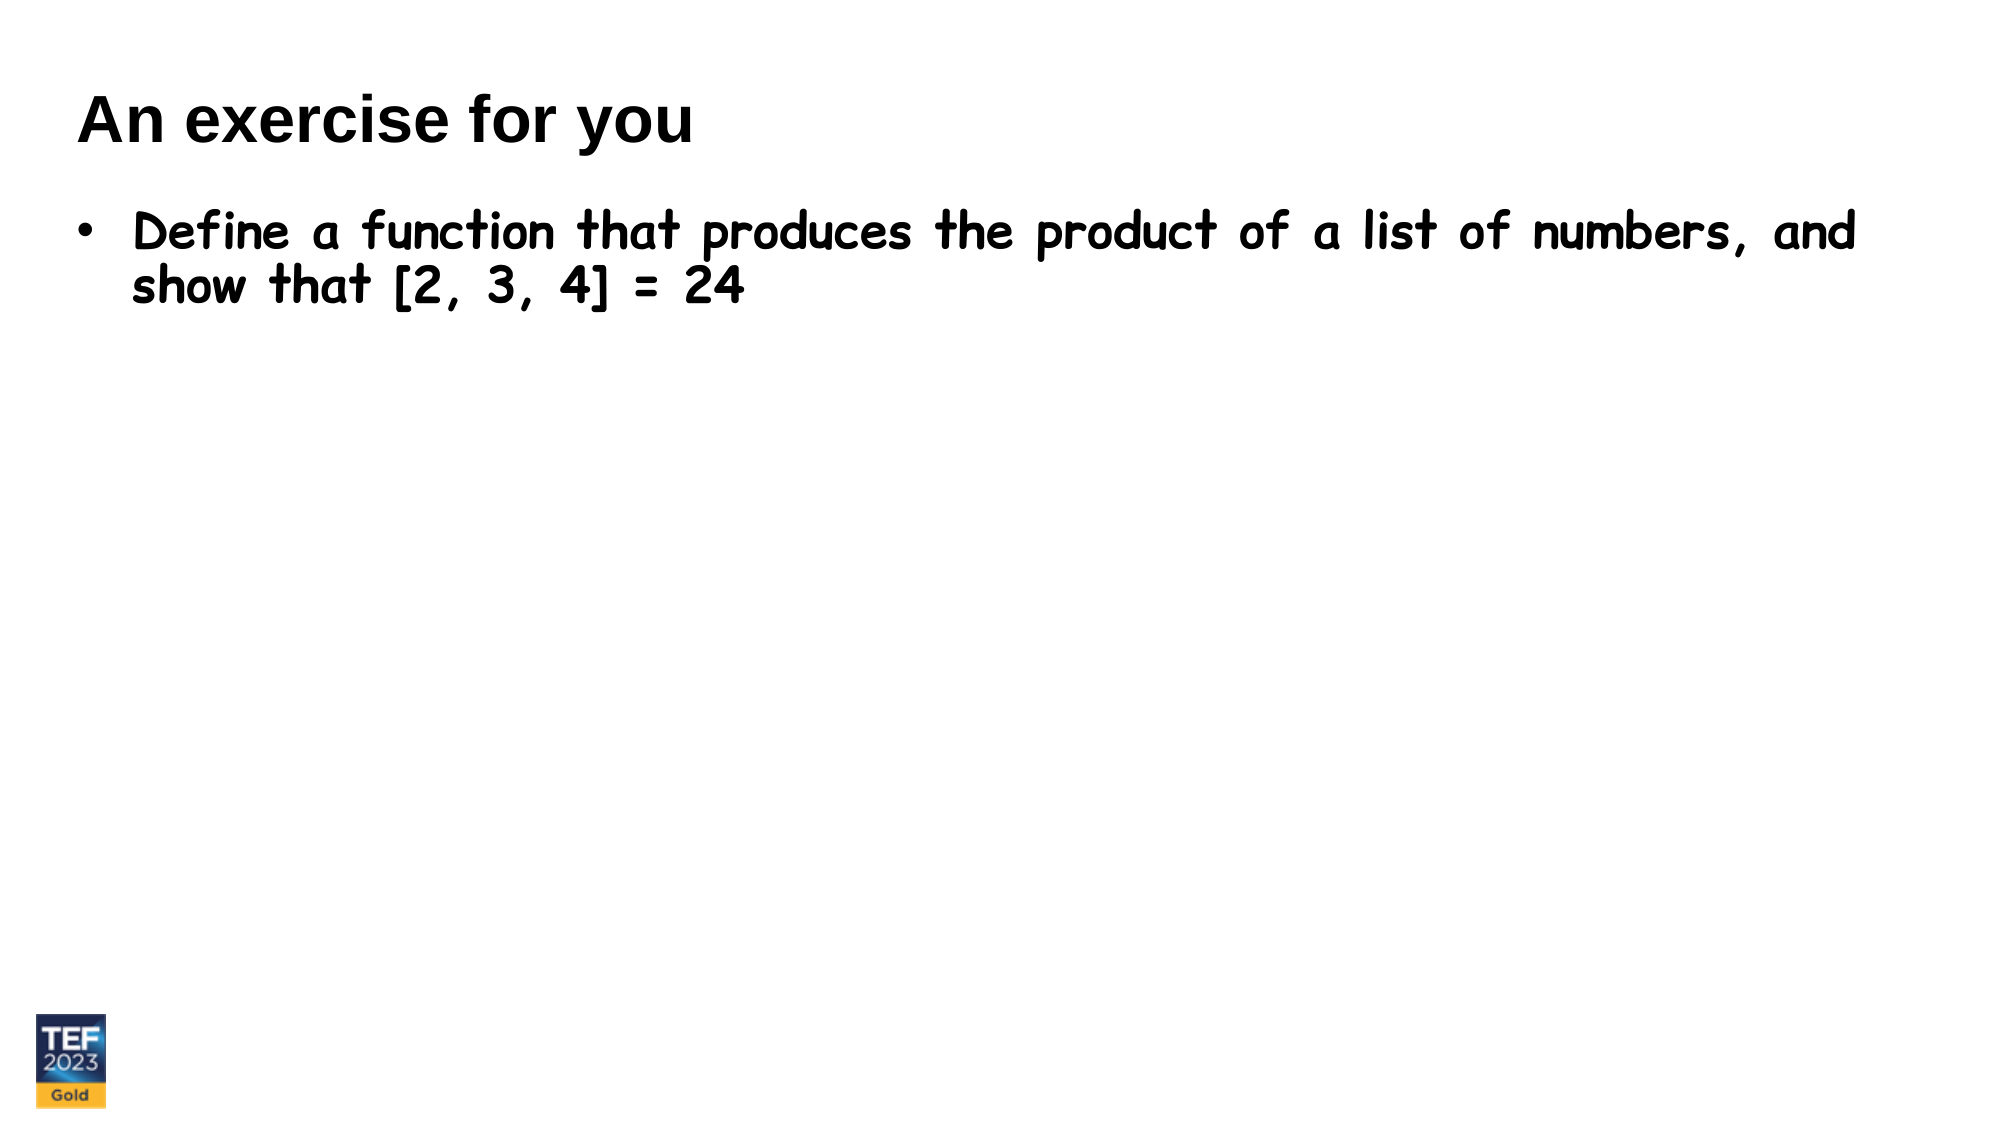

An exercise for you
Define a function that produces the product of a list of numbers, and show that [2, 3, 4] = 24